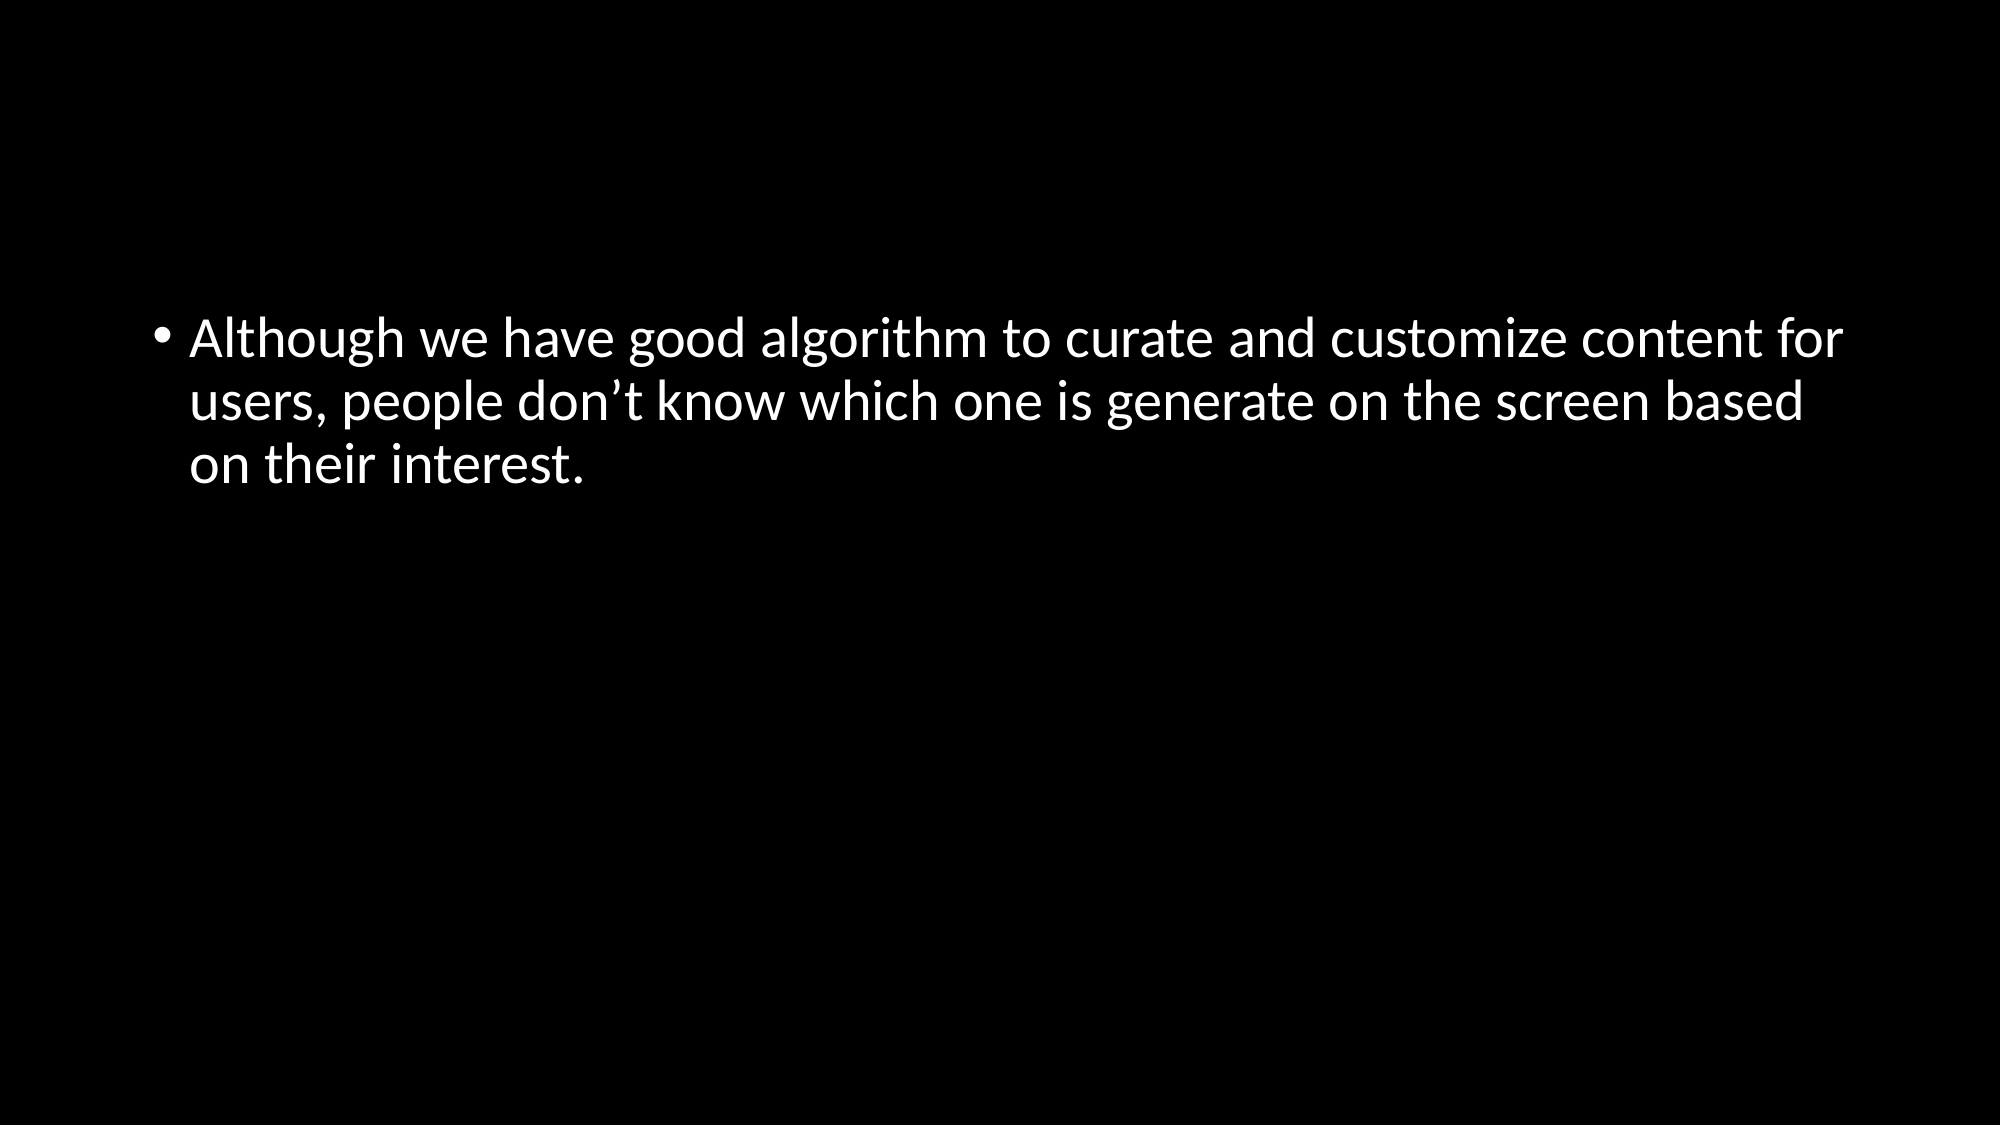

#
Although we have good algorithm to curate and customize content for users, people don’t know which one is generate on the screen based on their interest.